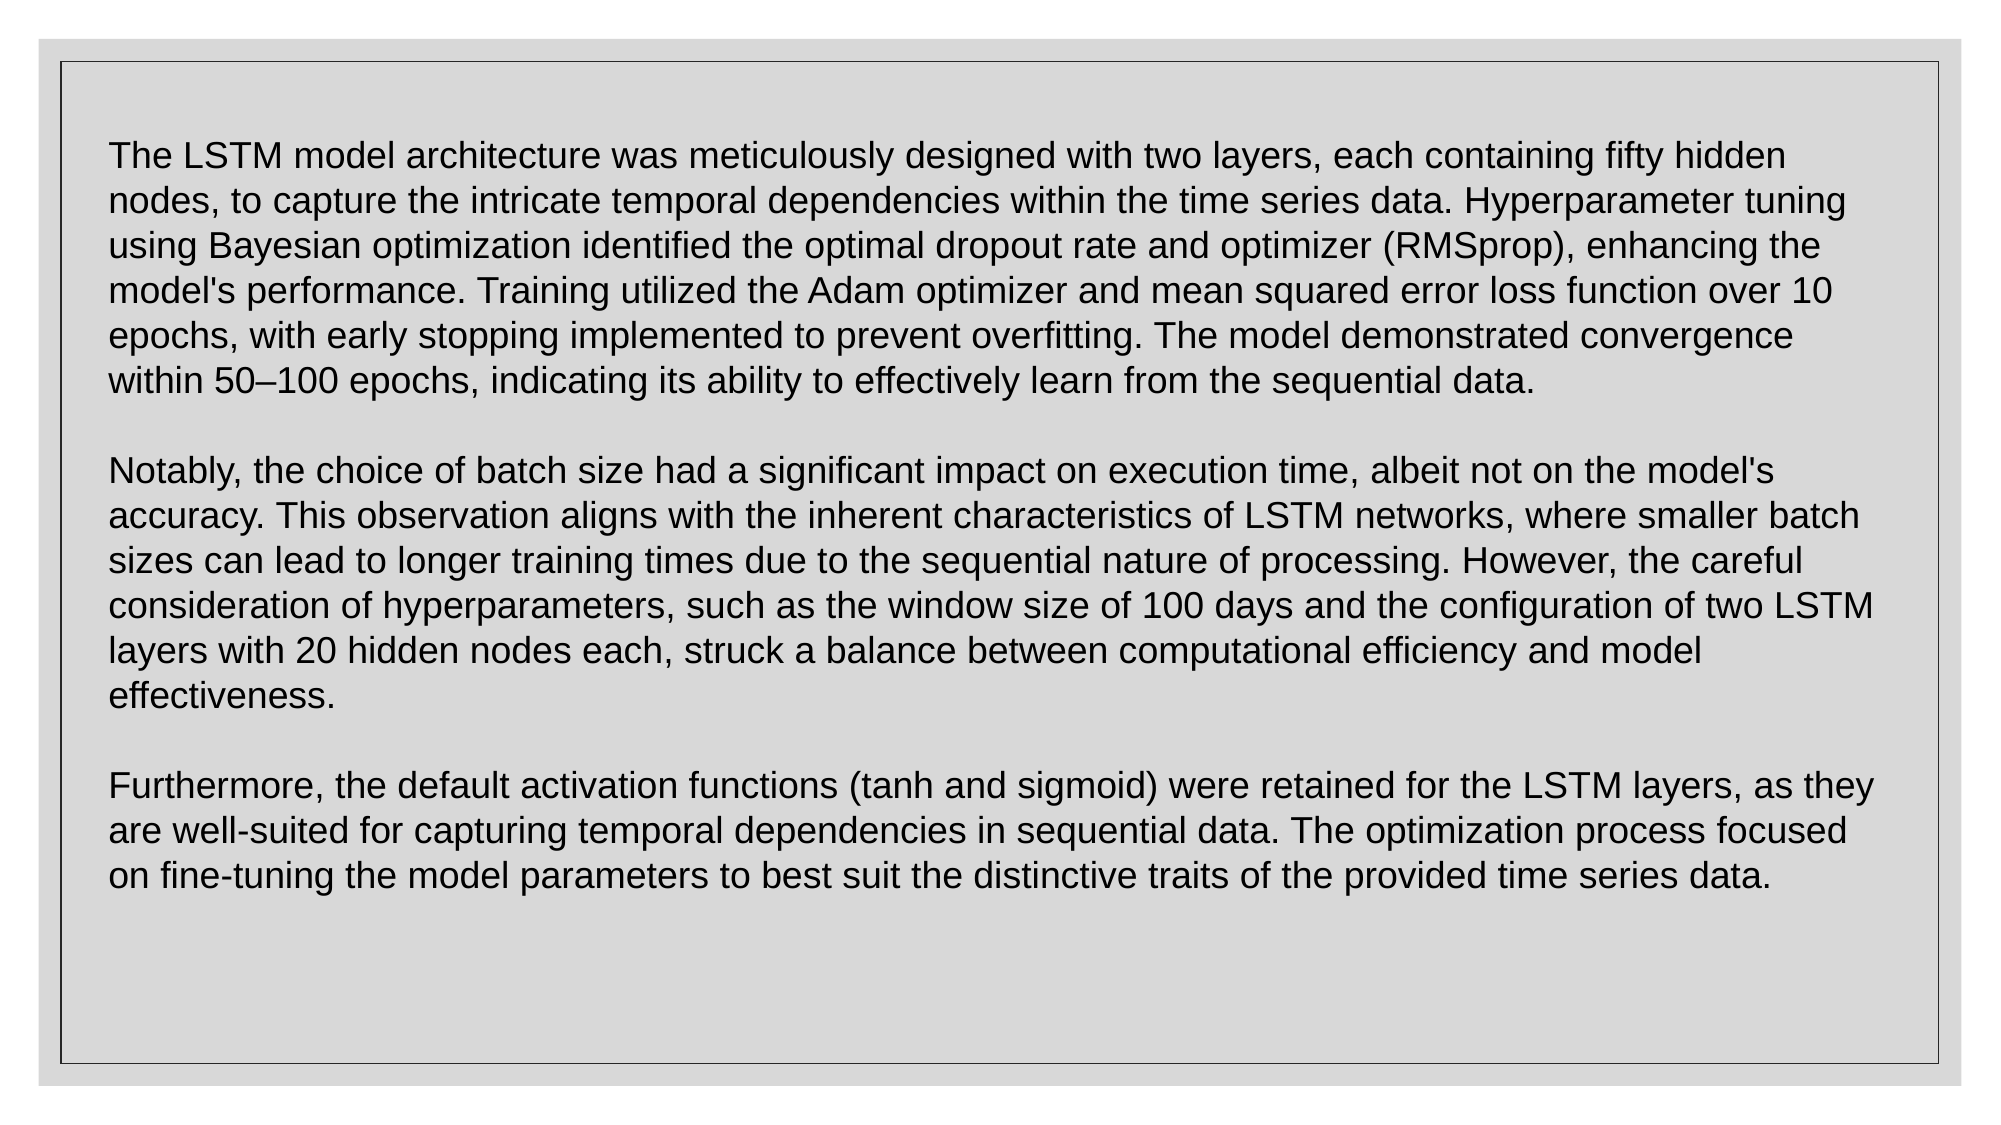

The LSTM model architecture was meticulously designed with two layers, each containing fifty hidden nodes, to capture the intricate temporal dependencies within the time series data. Hyperparameter tuning using Bayesian optimization identified the optimal dropout rate and optimizer (RMSprop), enhancing the model's performance. Training utilized the Adam optimizer and mean squared error loss function over 10 epochs, with early stopping implemented to prevent overfitting. The model demonstrated convergence within 50–100 epochs, indicating its ability to effectively learn from the sequential data.

Notably, the choice of batch size had a significant impact on execution time, albeit not on the model's accuracy. This observation aligns with the inherent characteristics of LSTM networks, where smaller batch sizes can lead to longer training times due to the sequential nature of processing. However, the careful consideration of hyperparameters, such as the window size of 100 days and the configuration of two LSTM layers with 20 hidden nodes each, struck a balance between computational efficiency and model effectiveness.

Furthermore, the default activation functions (tanh and sigmoid) were retained for the LSTM layers, as they are well-suited for capturing temporal dependencies in sequential data. The optimization process focused on fine-tuning the model parameters to best suit the distinctive traits of the provided time series data.